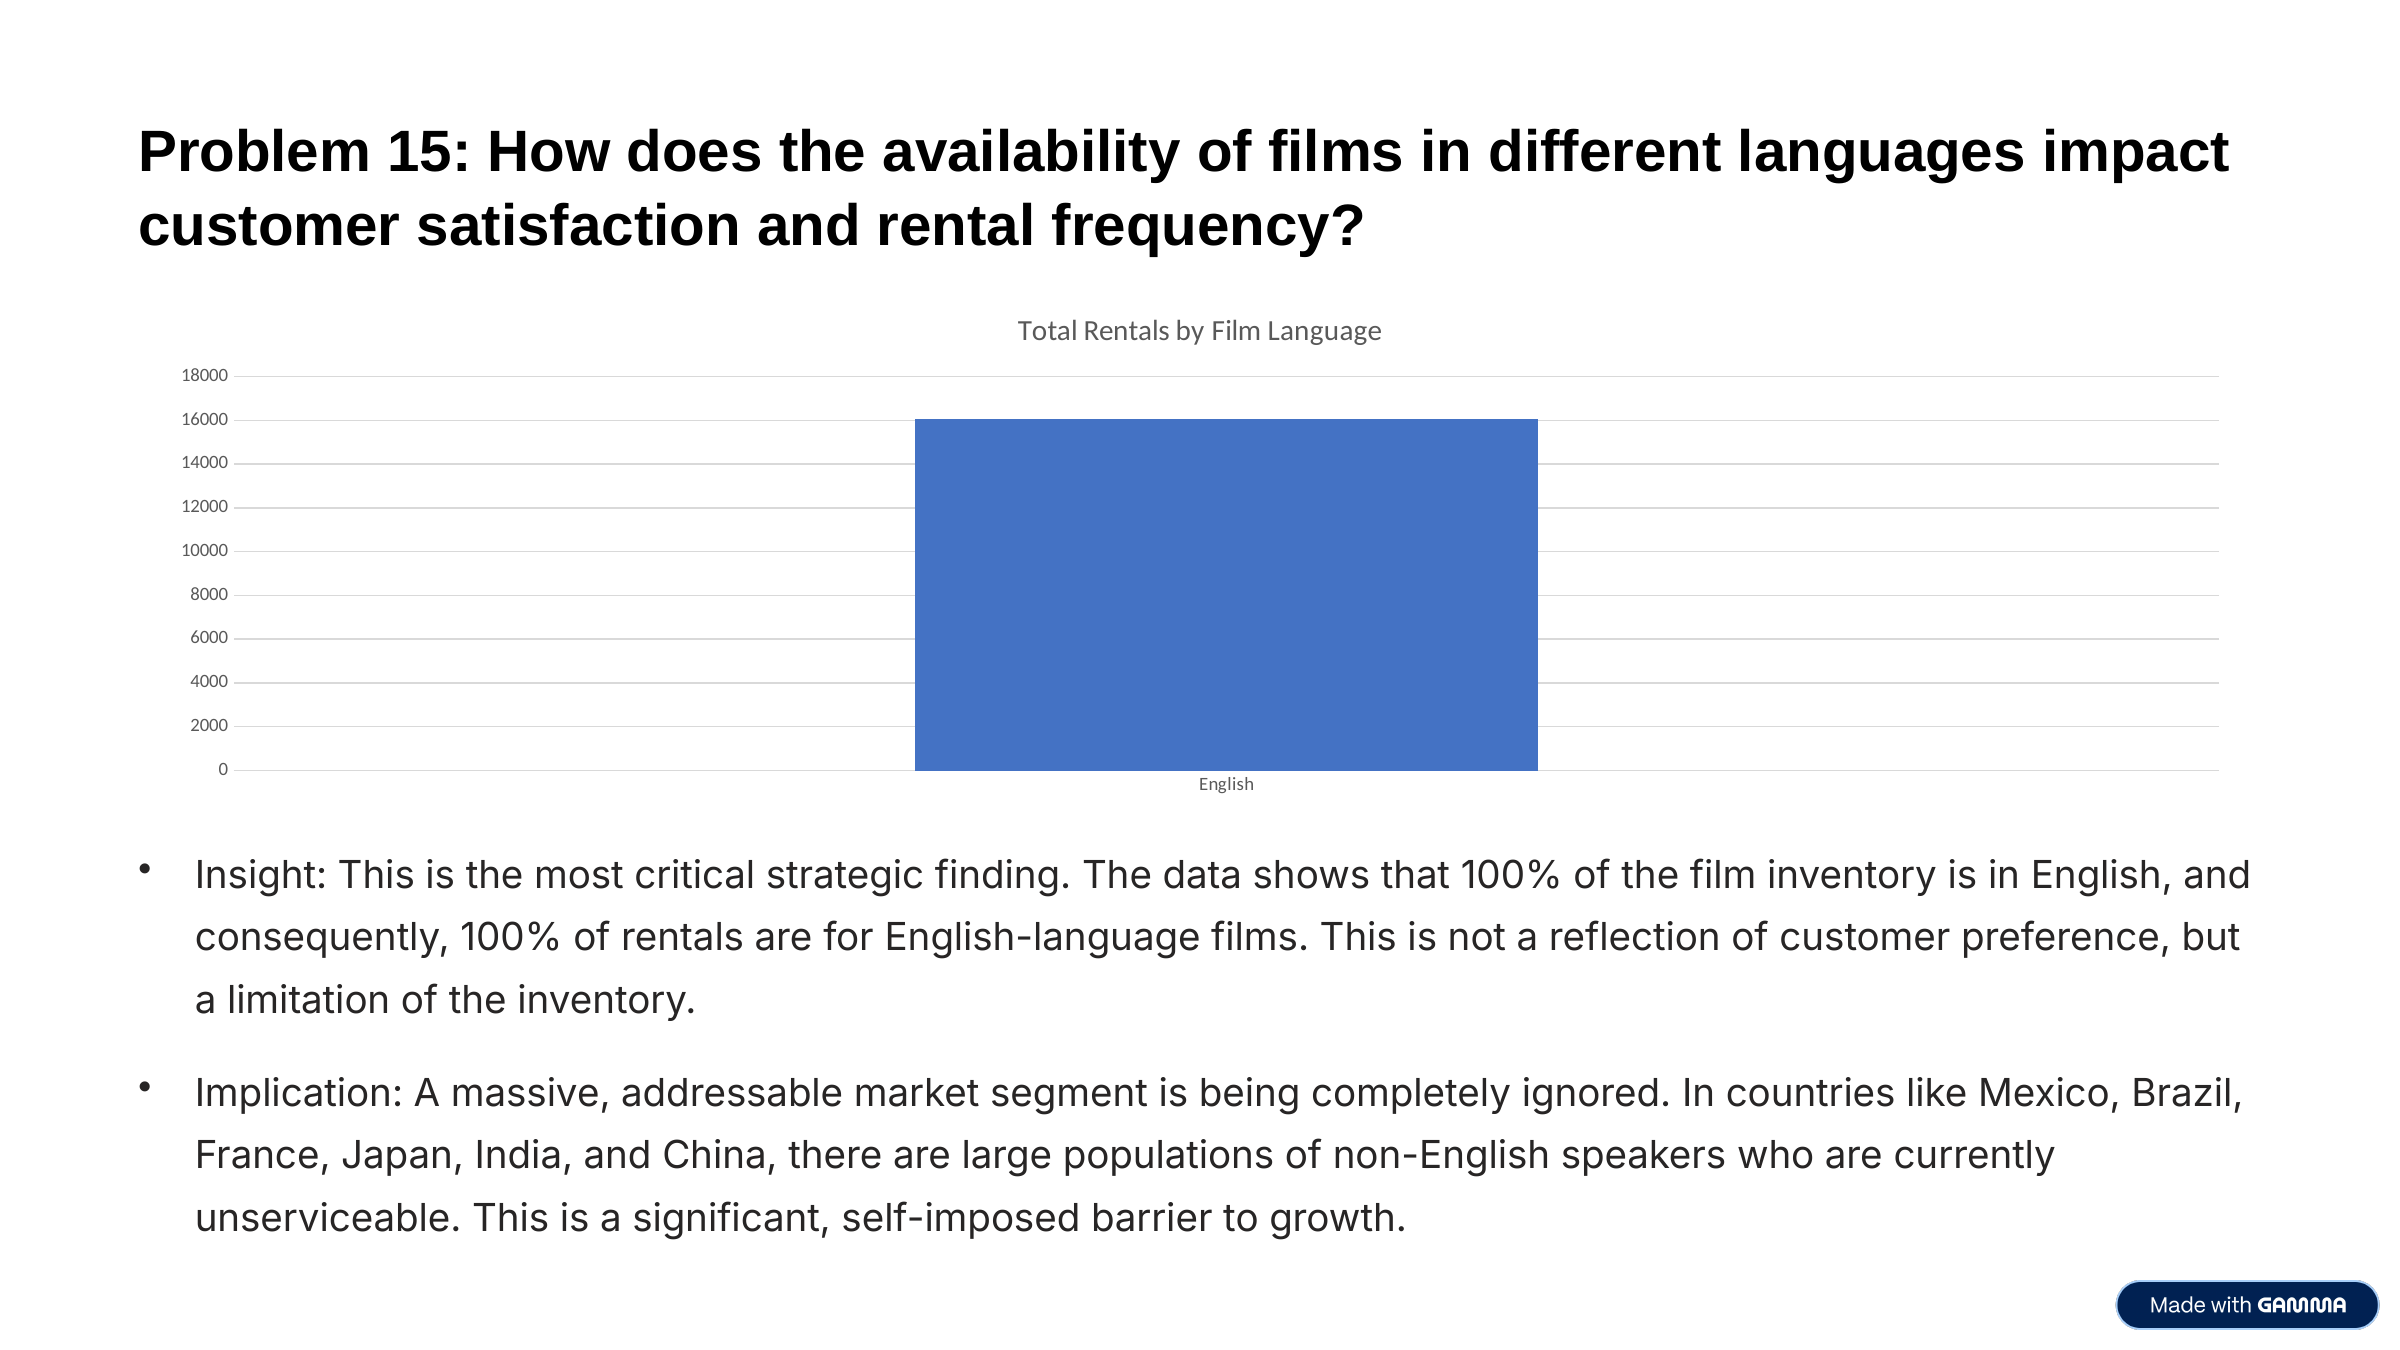

Problem 15: How does the availability of films in different languages impact customer satisfaction and rental frequency?

### Chart: Total Rentals by Film Language

| Category | total_rentals |
|---|---|
| English | 16044.0 |
Insight: This is the most critical strategic finding. The data shows that 100% of the film inventory is in English, and consequently, 100% of rentals are for English-language films. This is not a reflection of customer preference, but a limitation of the inventory.
Implication: A massive, addressable market segment is being completely ignored. In countries like Mexico, Brazil, France, Japan, India, and China, there are large populations of non-English speakers who are currently unserviceable. This is a significant, self-imposed barrier to growth.